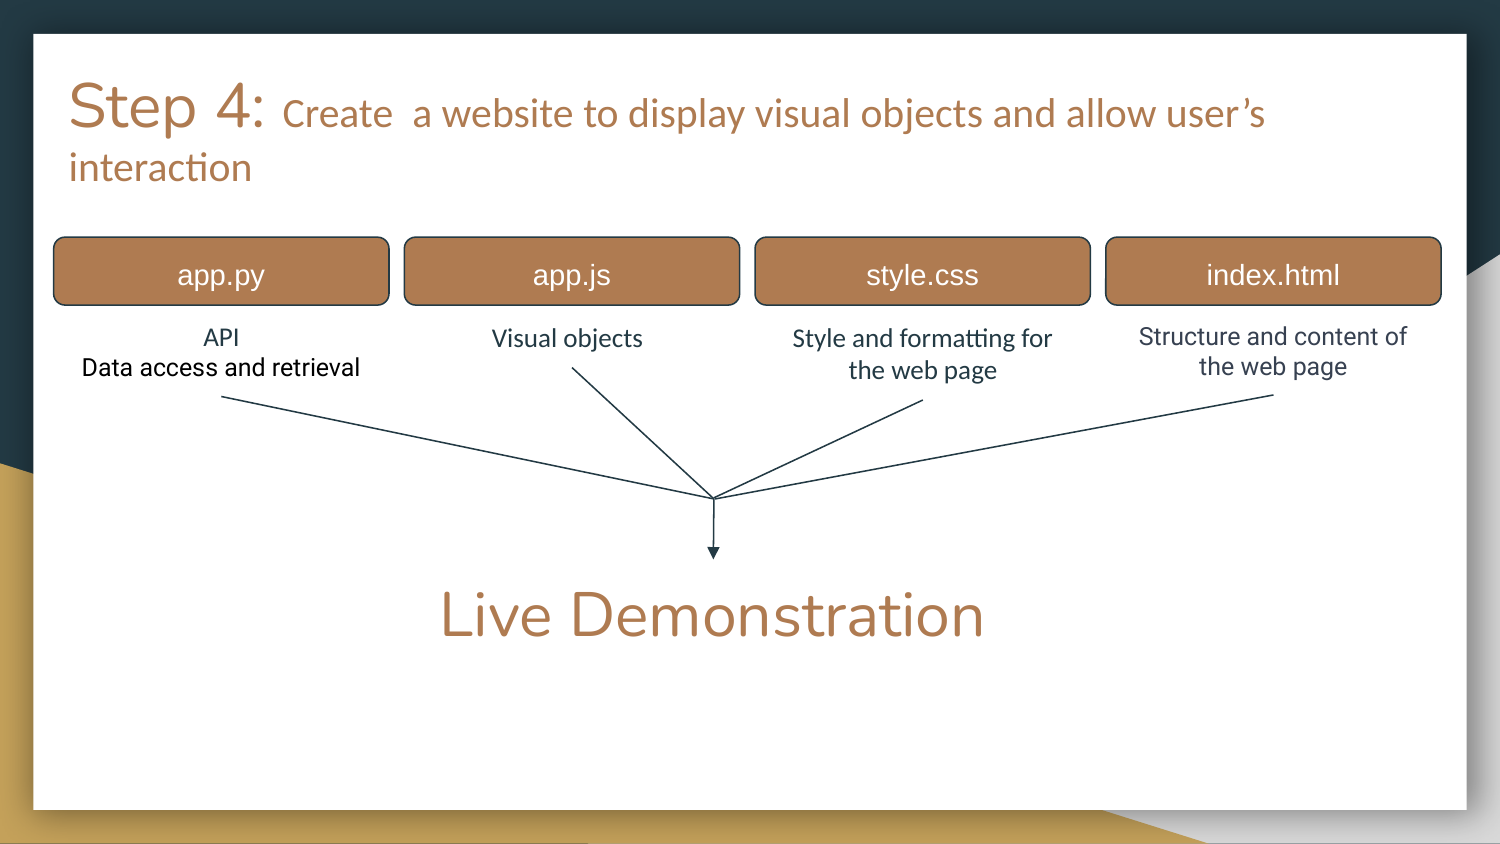

# Step 4: Create  a website to display visual objects and allow user’s interaction
app.py
app.js
style.css
index.html
API
Data access and retrieval
Visual objects
Style and formatting for the web page
Structure and content of the web page
Live Demonstration